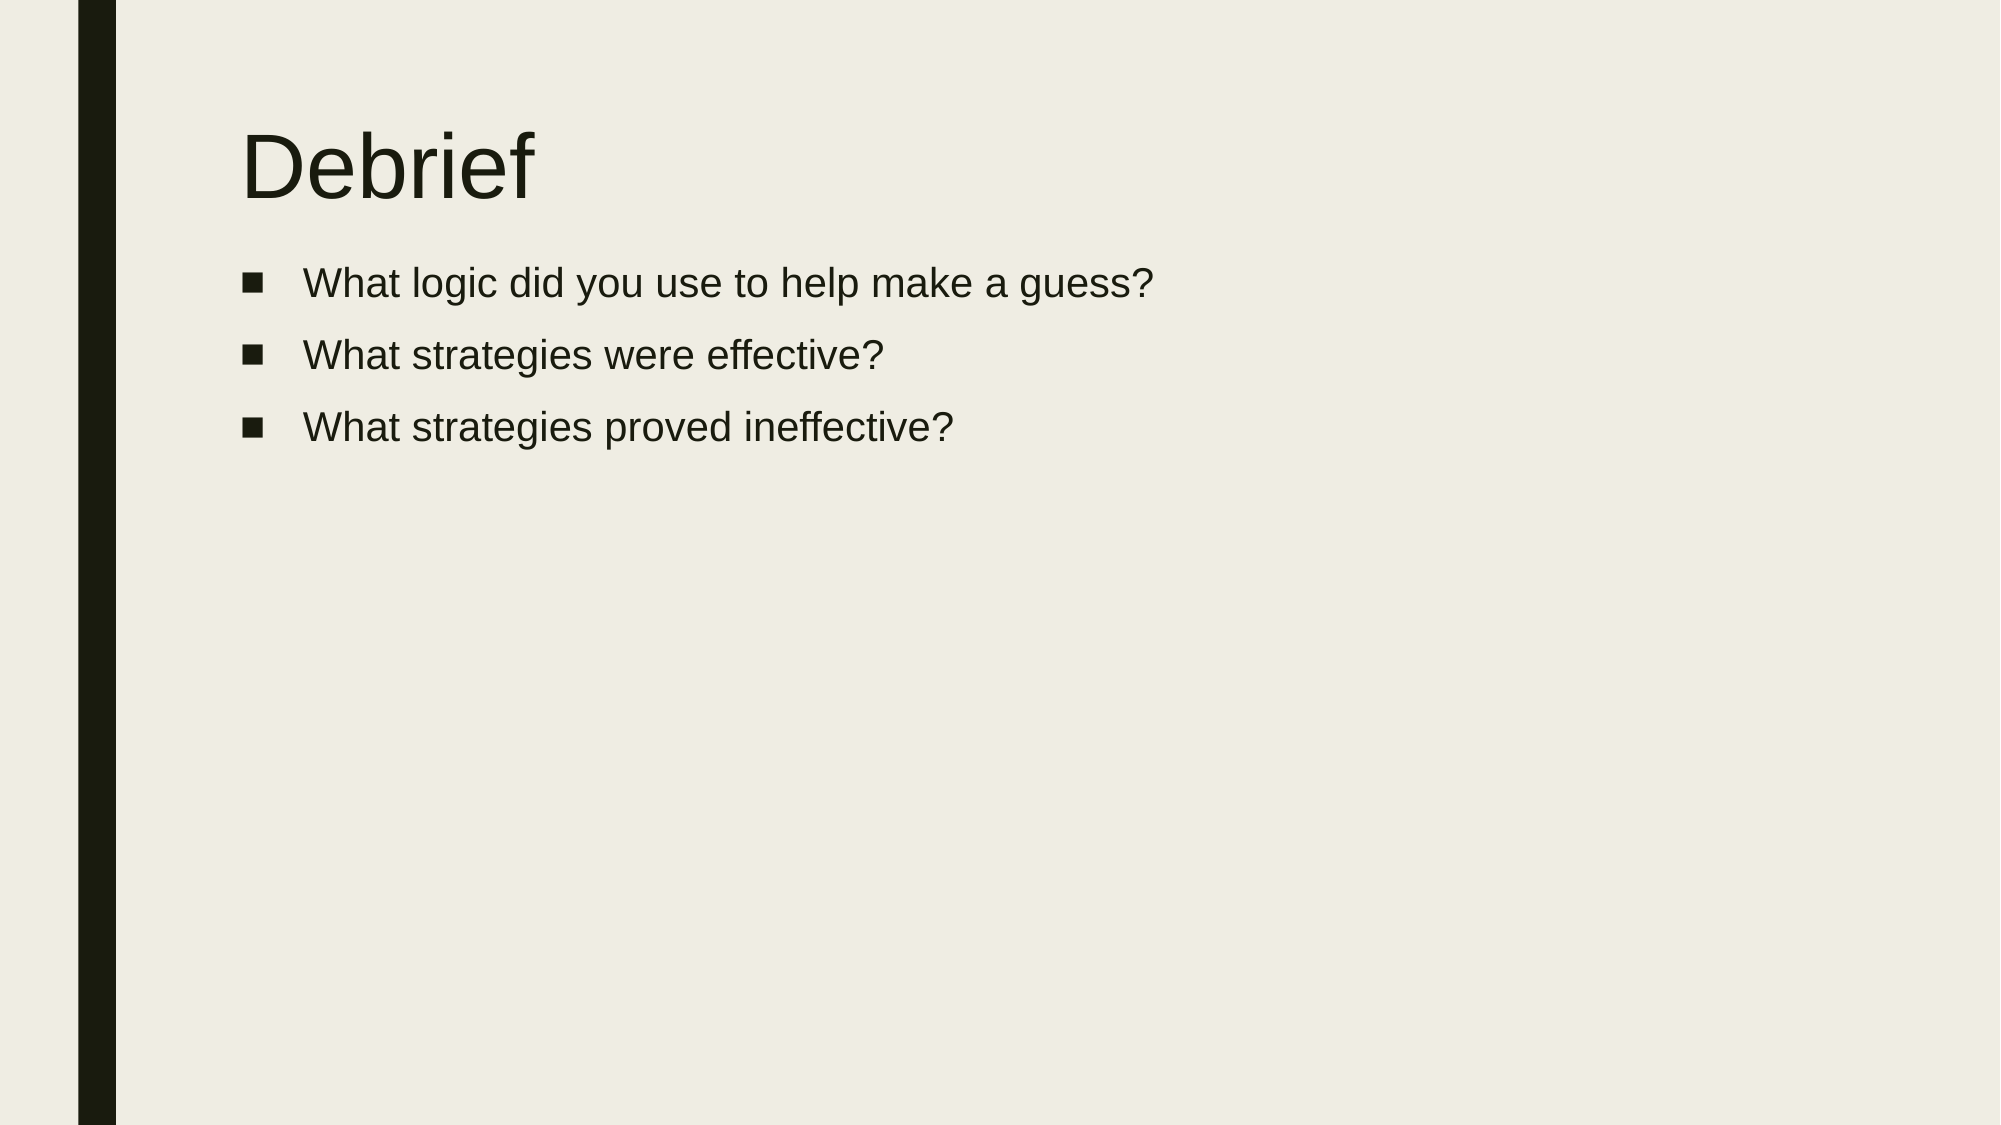

# Debrief
What logic did you use to help make a guess?
What strategies were effective?
What strategies proved ineffective?